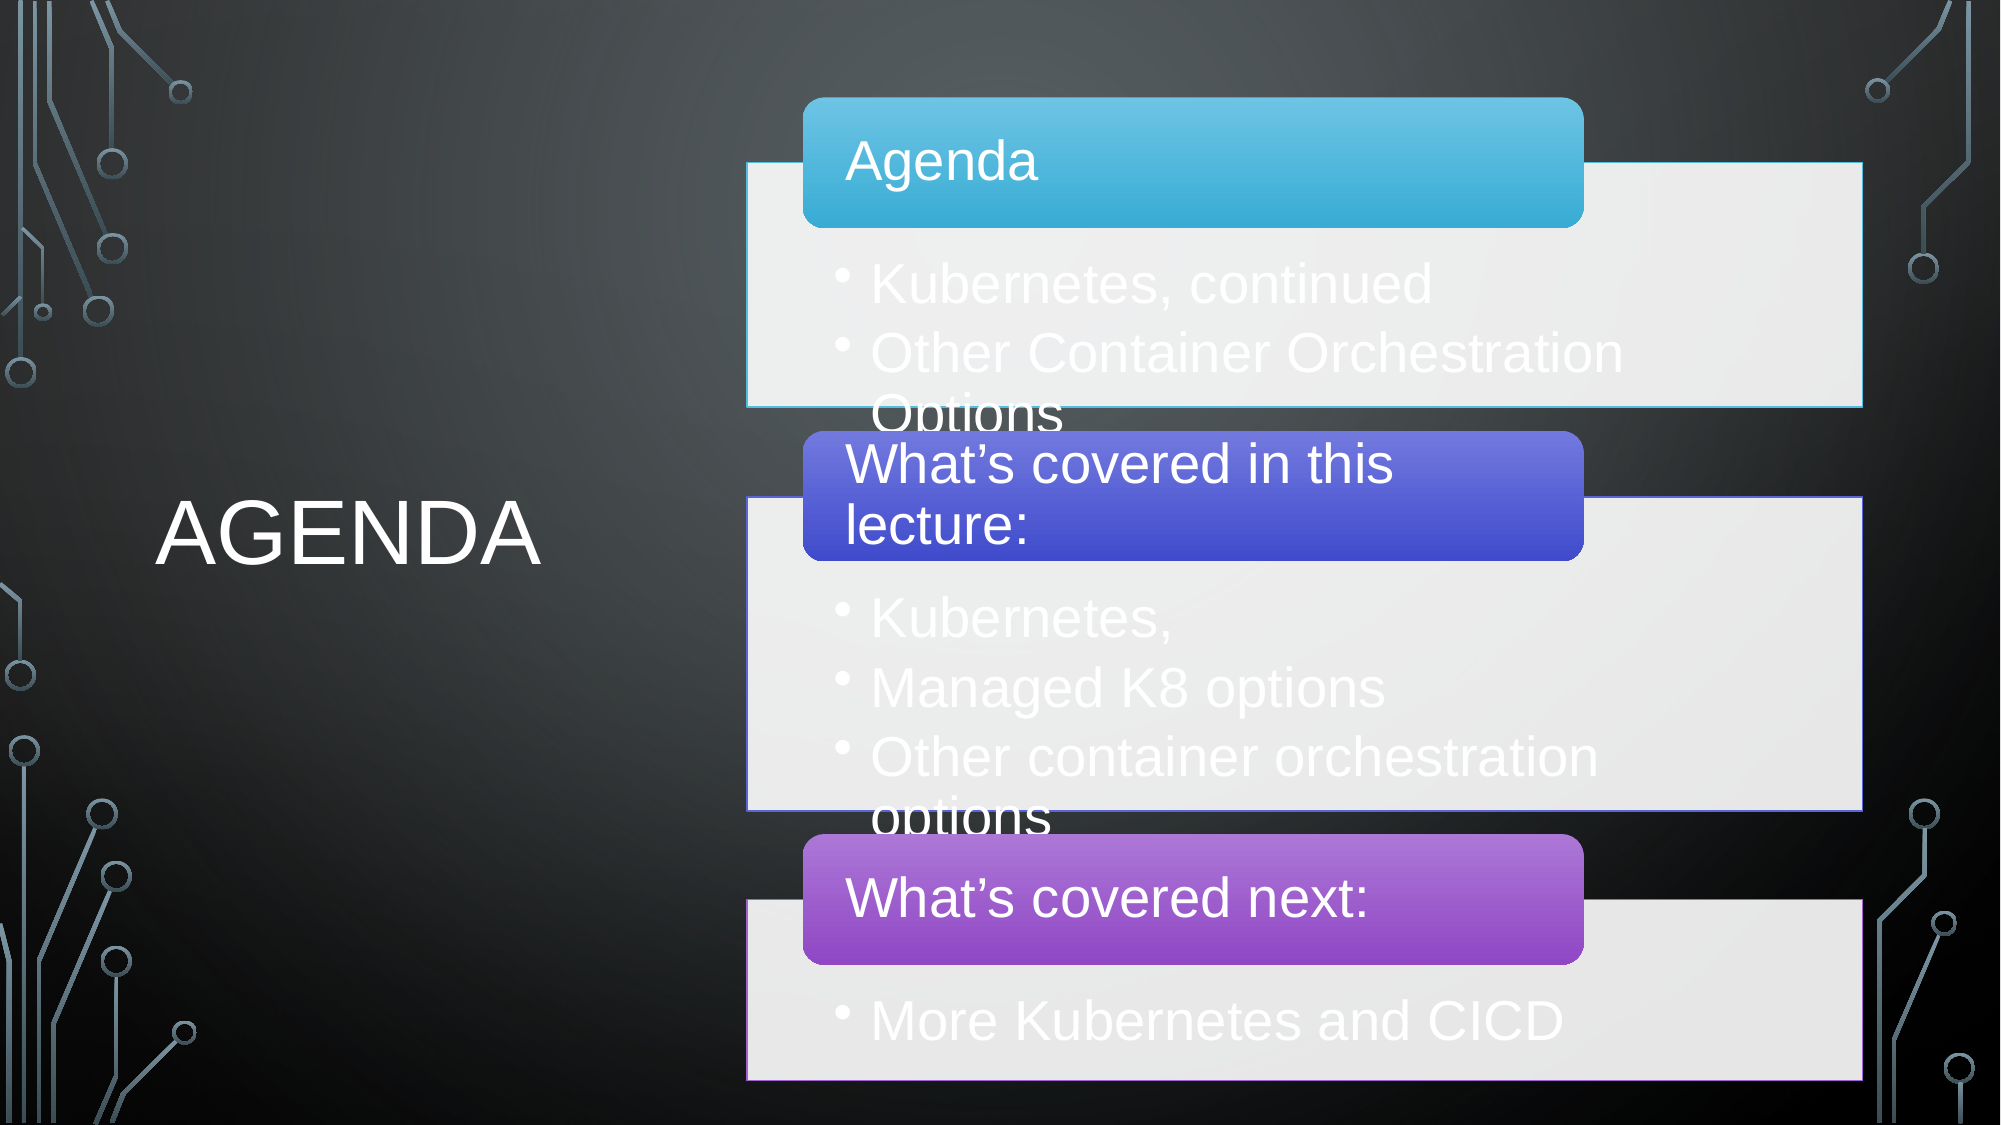

Kubernetes, continued
Other Container Orchestration Options
Agenda
Kubernetes,
Managed K8 options
Other container orchestration options
What’s covered in this lecture:
More Kubernetes and CICD
What’s covered next:
# AGENDA